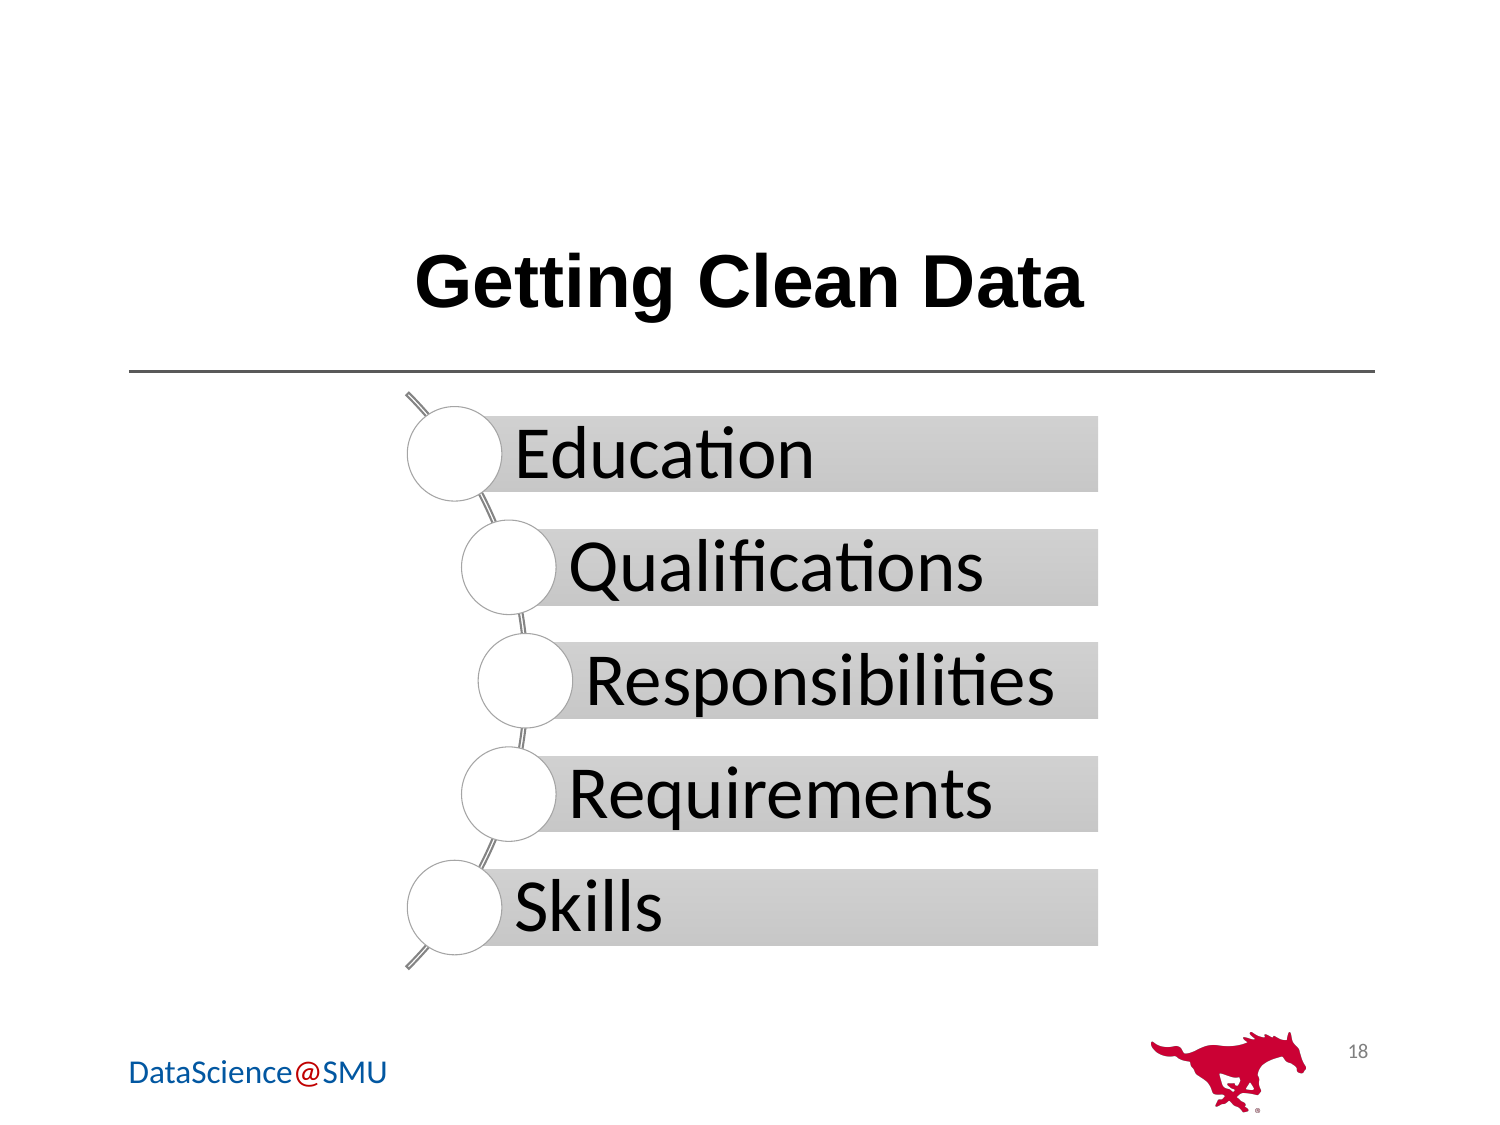

# Getting Clean Data
Education
Qualifications
Responsibilities
Requirements
Skills
18